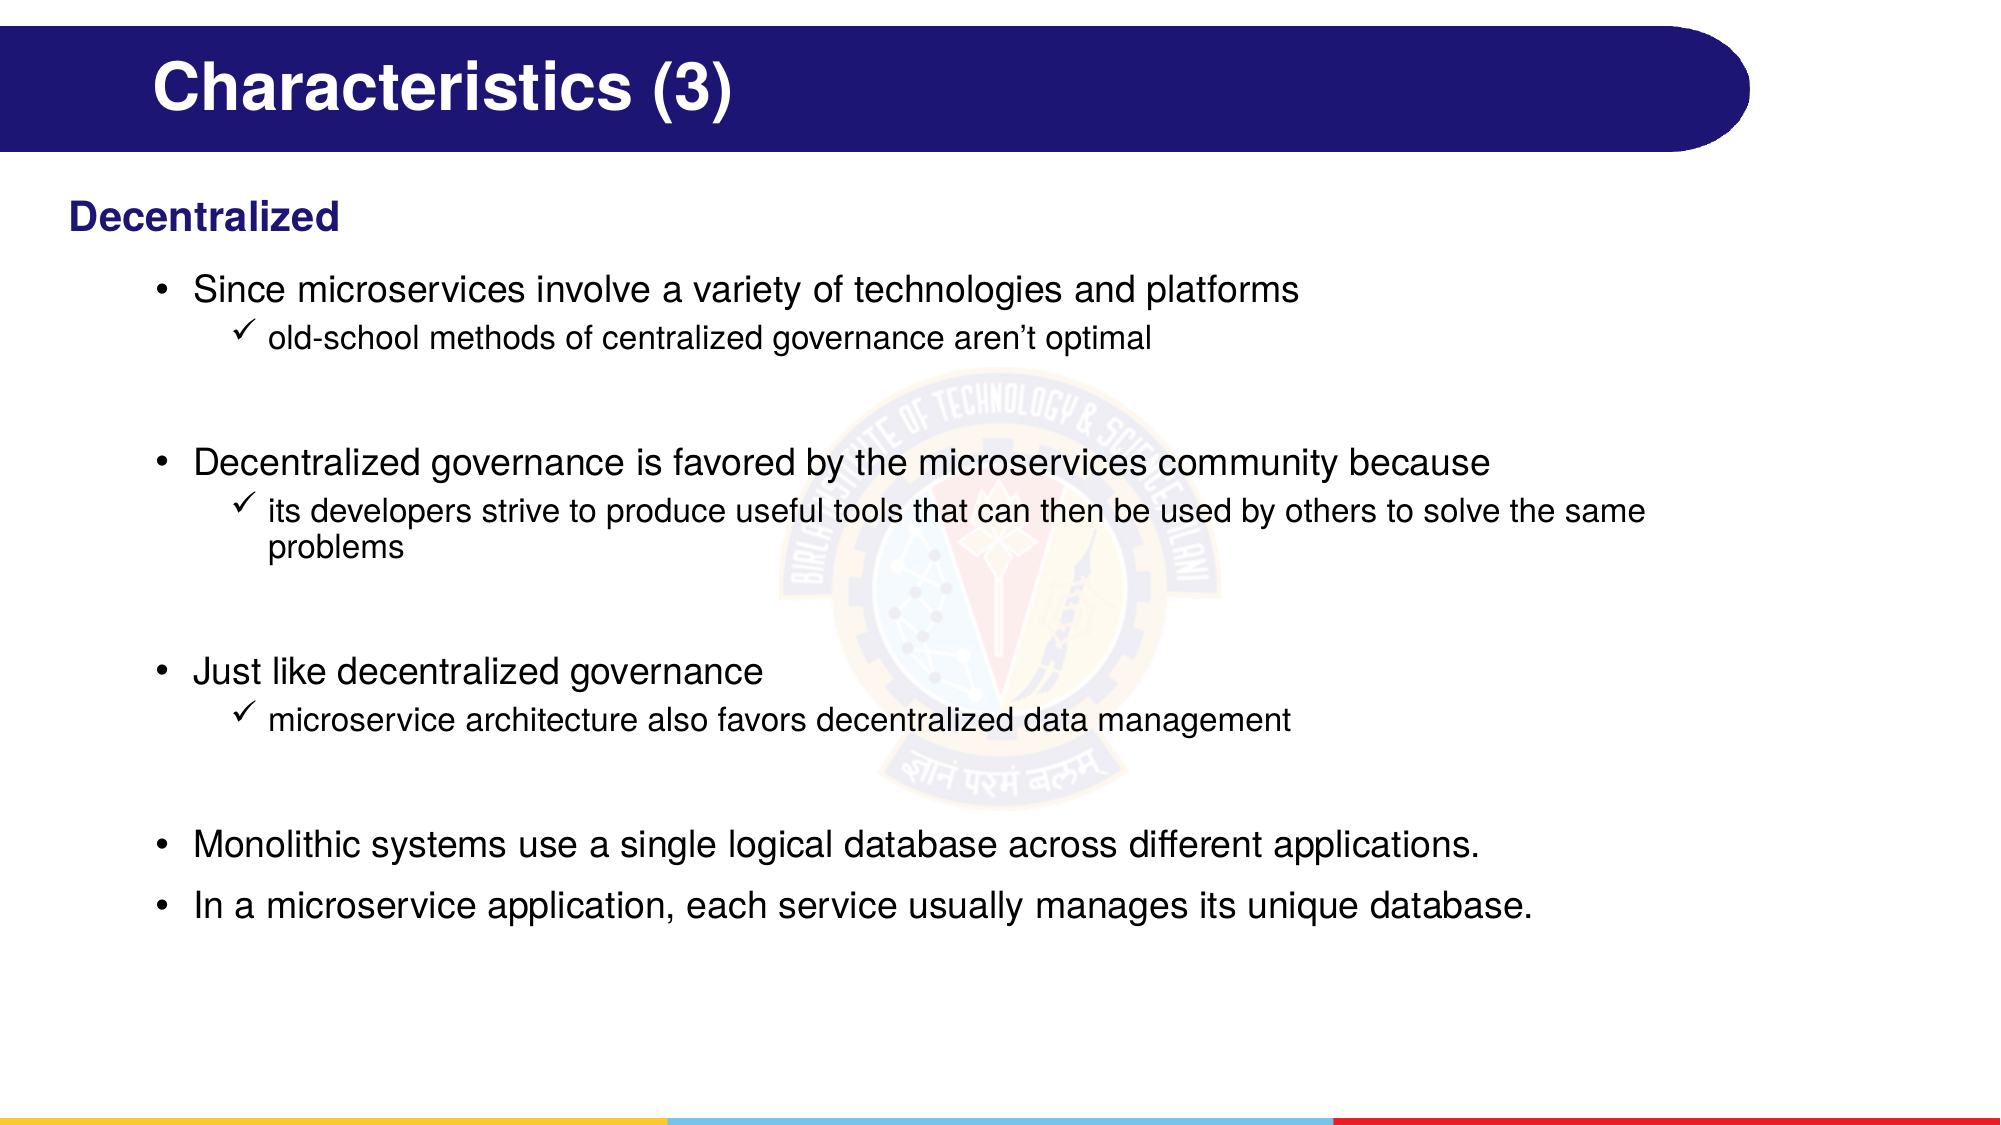

# Characteristics (3)
Decentralized
Since microservices involve a variety of technologies and platforms
old-school methods of centralized governance aren’t optimal

Decentralized governance is favored by the microservices community because
its developers strive to produce useful tools that can then be used by others to solve the same problems

Just like decentralized governance
microservice architecture also favors decentralized data management

Monolithic systems use a single logical database across different applications.
In a microservice application, each service usually manages its unique database.